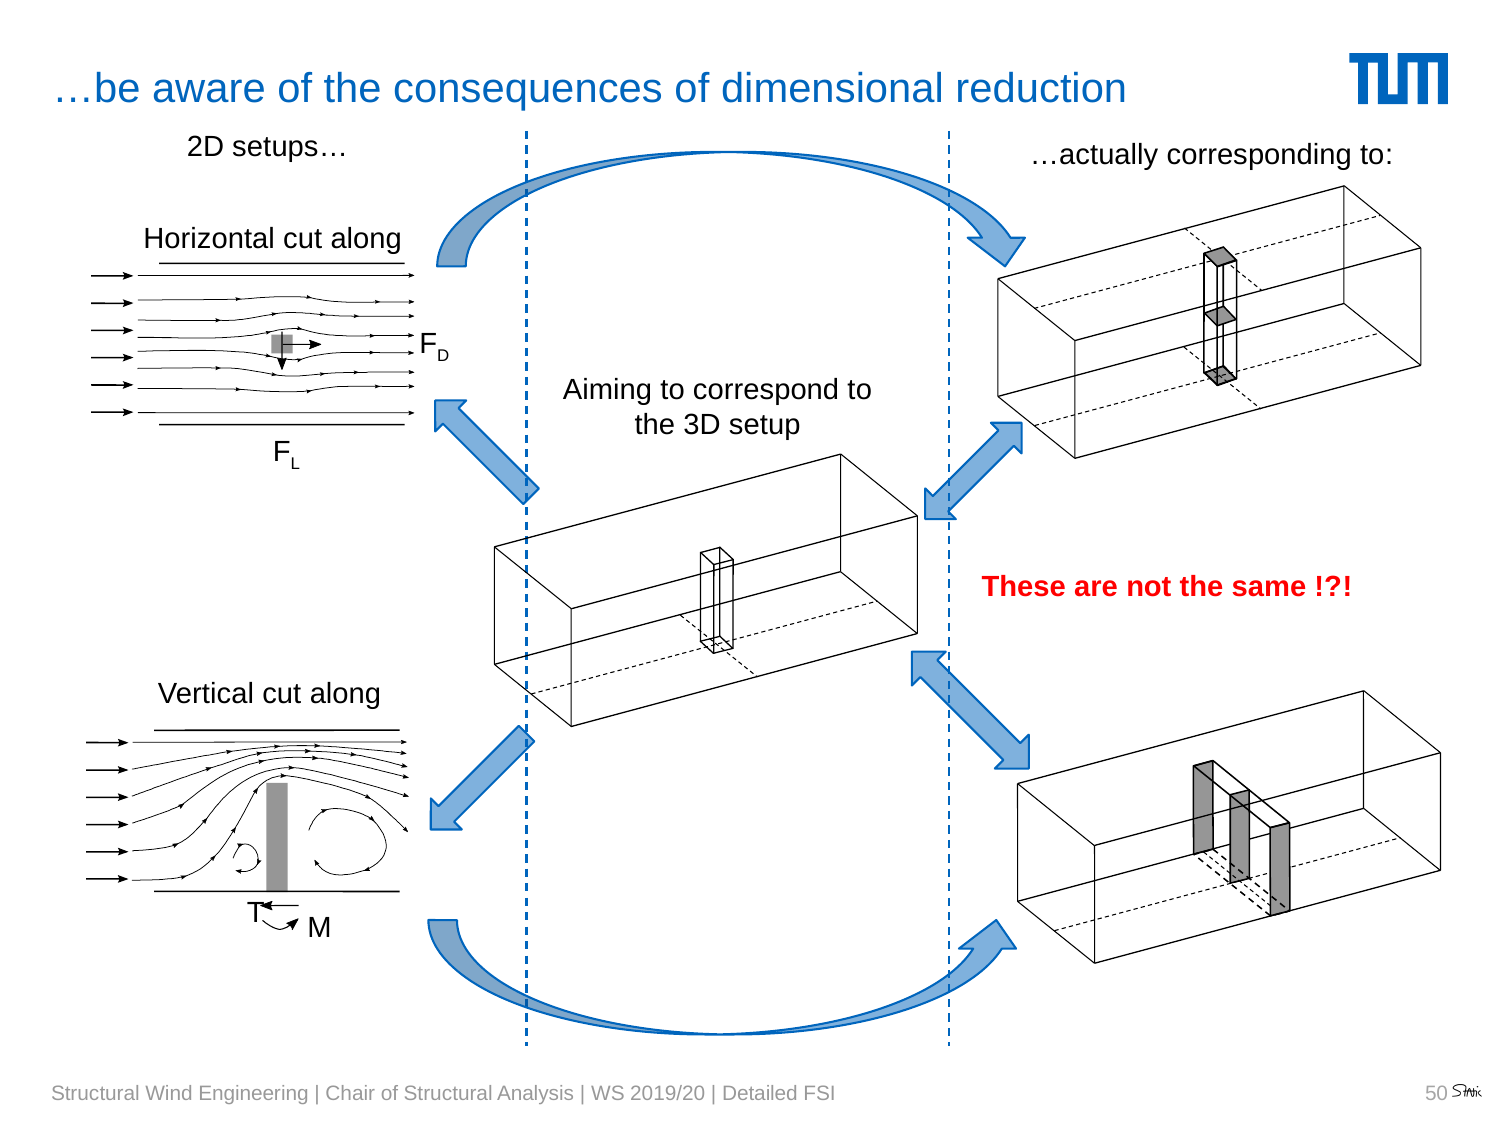

# …be aware of the consequences of dimensional reduction
2D setups…
…actually corresponding to:

Horizontal cut along

FD

FL
Aiming to correspond to

the 3D setup

These are not the same !?!

Vertical cut along

T

M

50